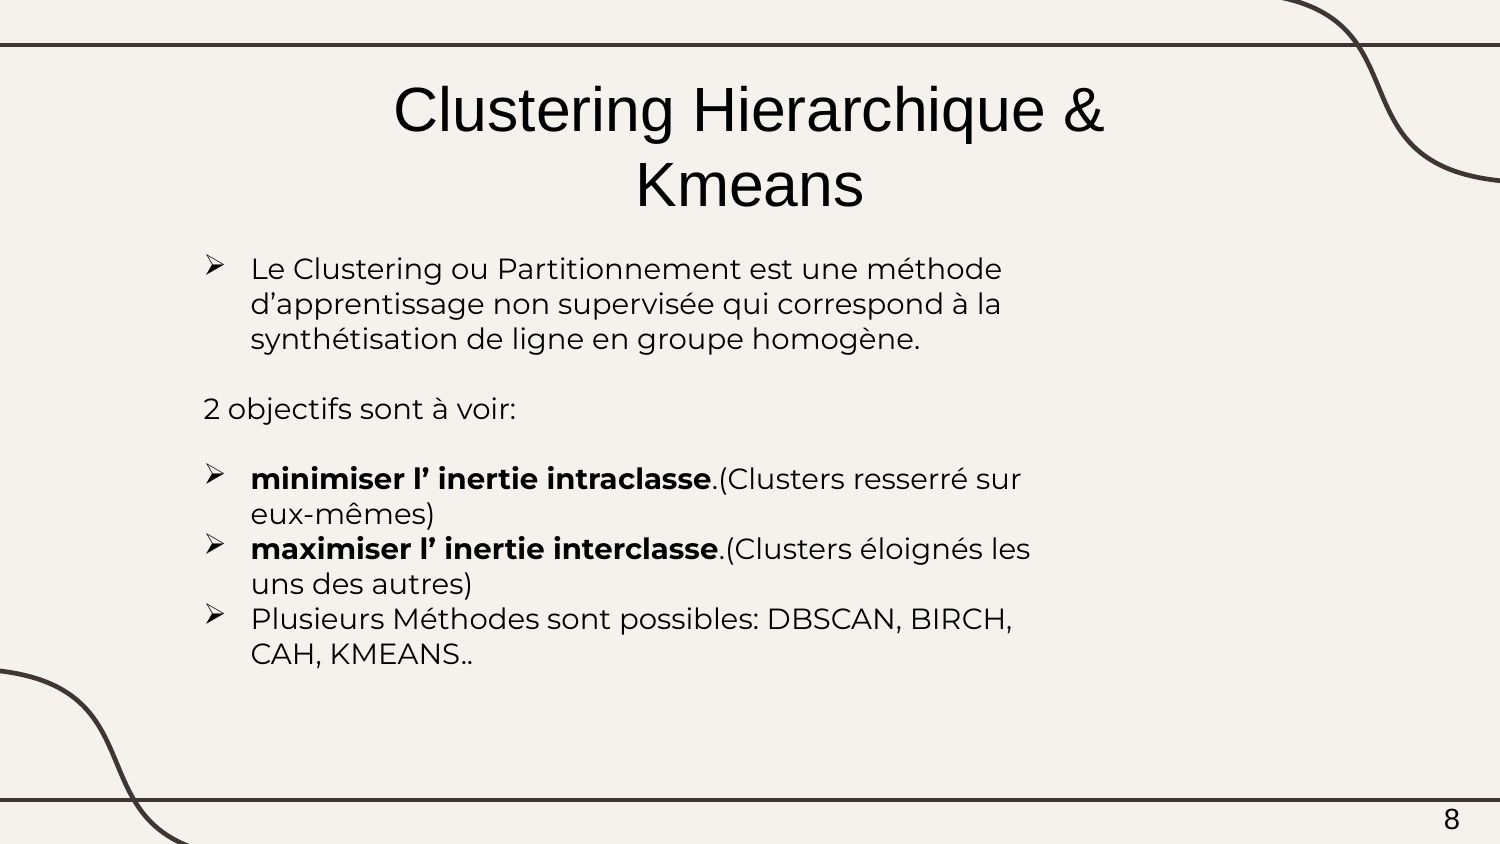

# Clustering Hierarchique & Kmeans
Le Clustering ou Partitionnement est une méthode d’apprentissage non supervisée qui correspond à la synthétisation de ligne en groupe homogène.

2 objectifs sont à voir:

minimiser l’ inertie intraclasse.(Clusters resserré sur eux-mêmes)
maximiser l’ inertie interclasse.(Clusters éloignés les uns des autres)
Plusieurs Méthodes sont possibles: DBSCAN, BIRCH, CAH, KMEANS..
8